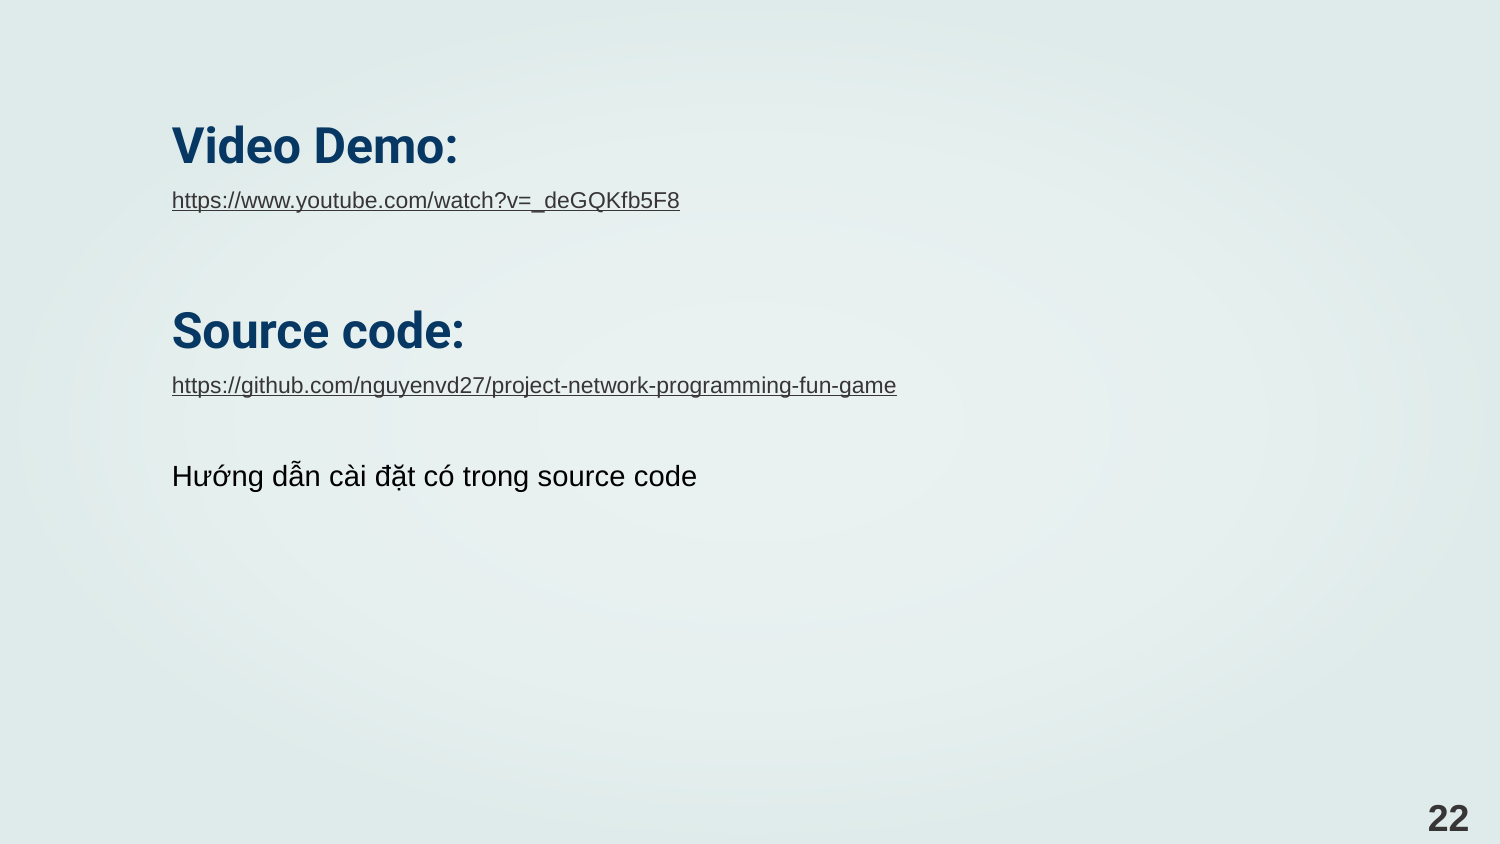

Video Demo:
https://www.youtube.com/watch?v=_deGQKfb5F8

Source code:
https://github.com/nguyenvd27/project-network-programming-fun-game

Hướng dẫn cài đặt có trong source code
22